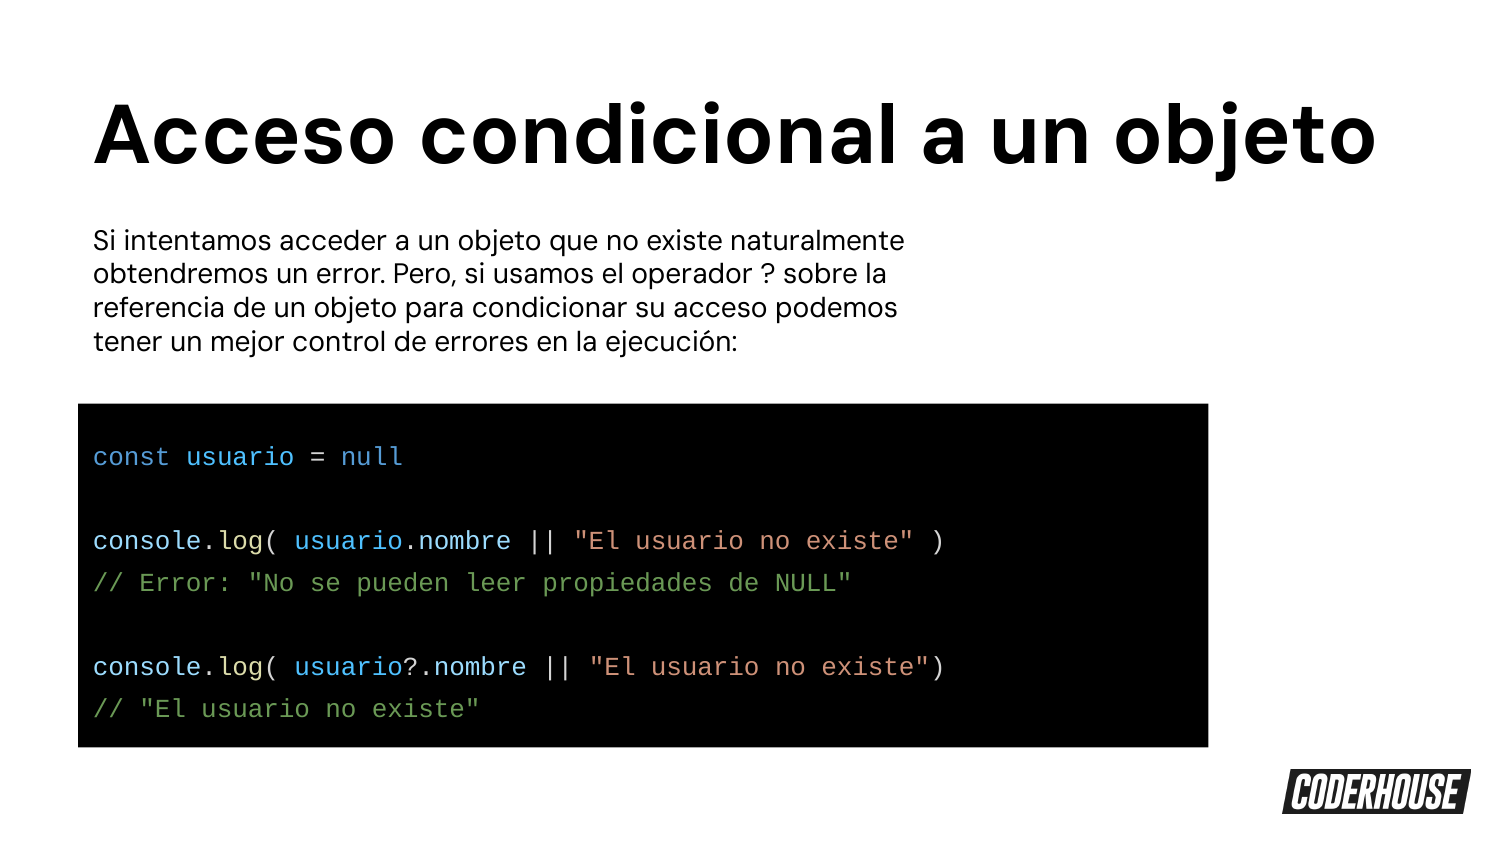

Acceso condicional a un objeto
Si intentamos acceder a un objeto que no existe naturalmente obtendremos un error. Pero, si usamos el operador ? sobre la referencia de un objeto para condicionar su acceso podemos tener un mejor control de errores en la ejecución:
const usuario = null

console.log( usuario.nombre || "El usuario no existe" )
// Error: "No se pueden leer propiedades de NULL"

console.log( usuario?.nombre || "El usuario no existe")
// "El usuario no existe"